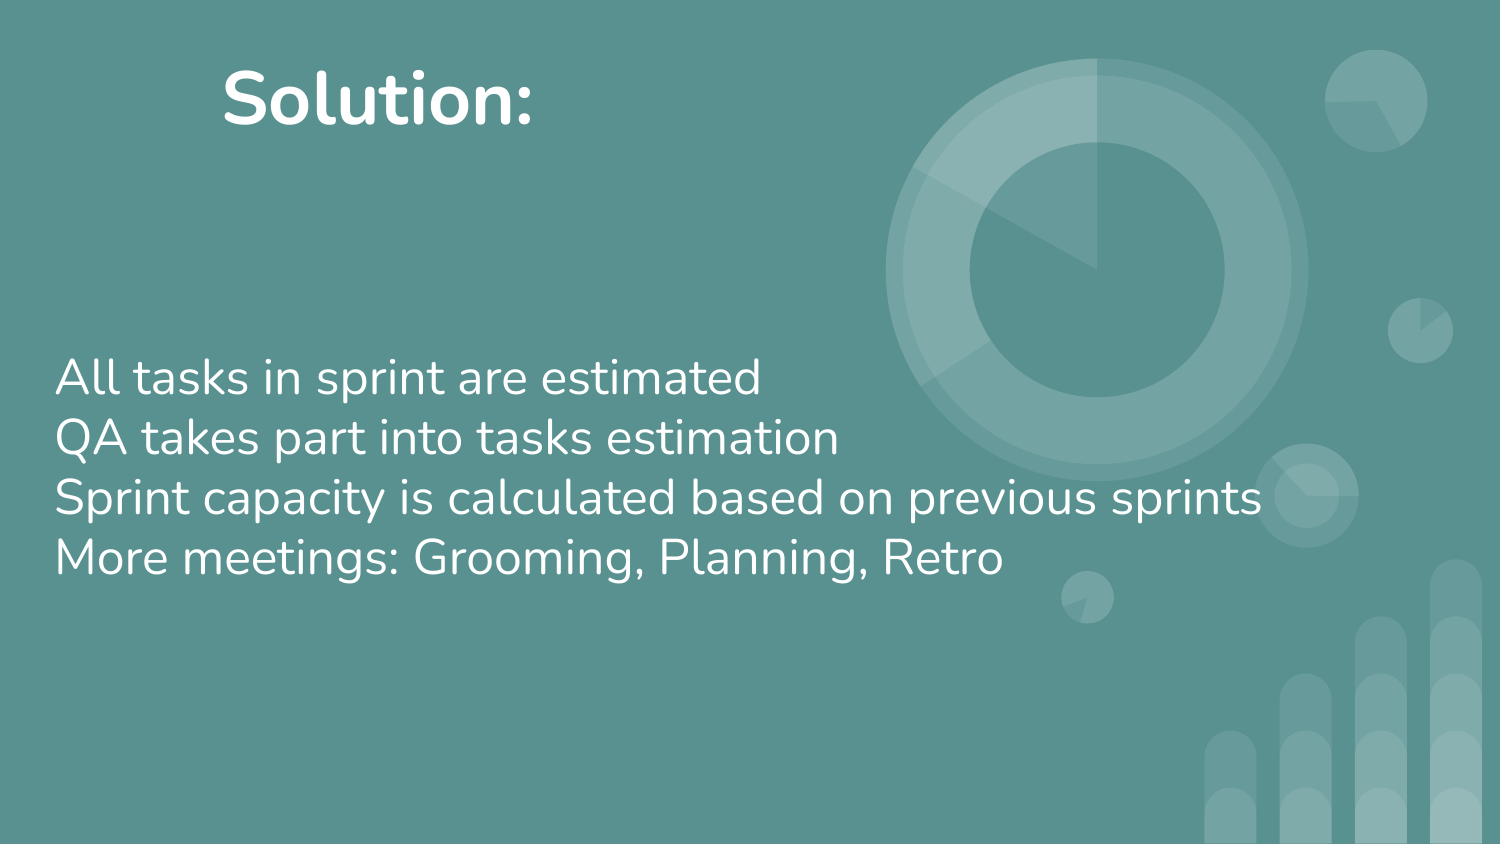

Solution:
# All tasks in sprint are estimated
QA takes part into tasks estimation
Sprint capacity is calculated based on previous sprints
More meetings: Grooming, Planning, Retro